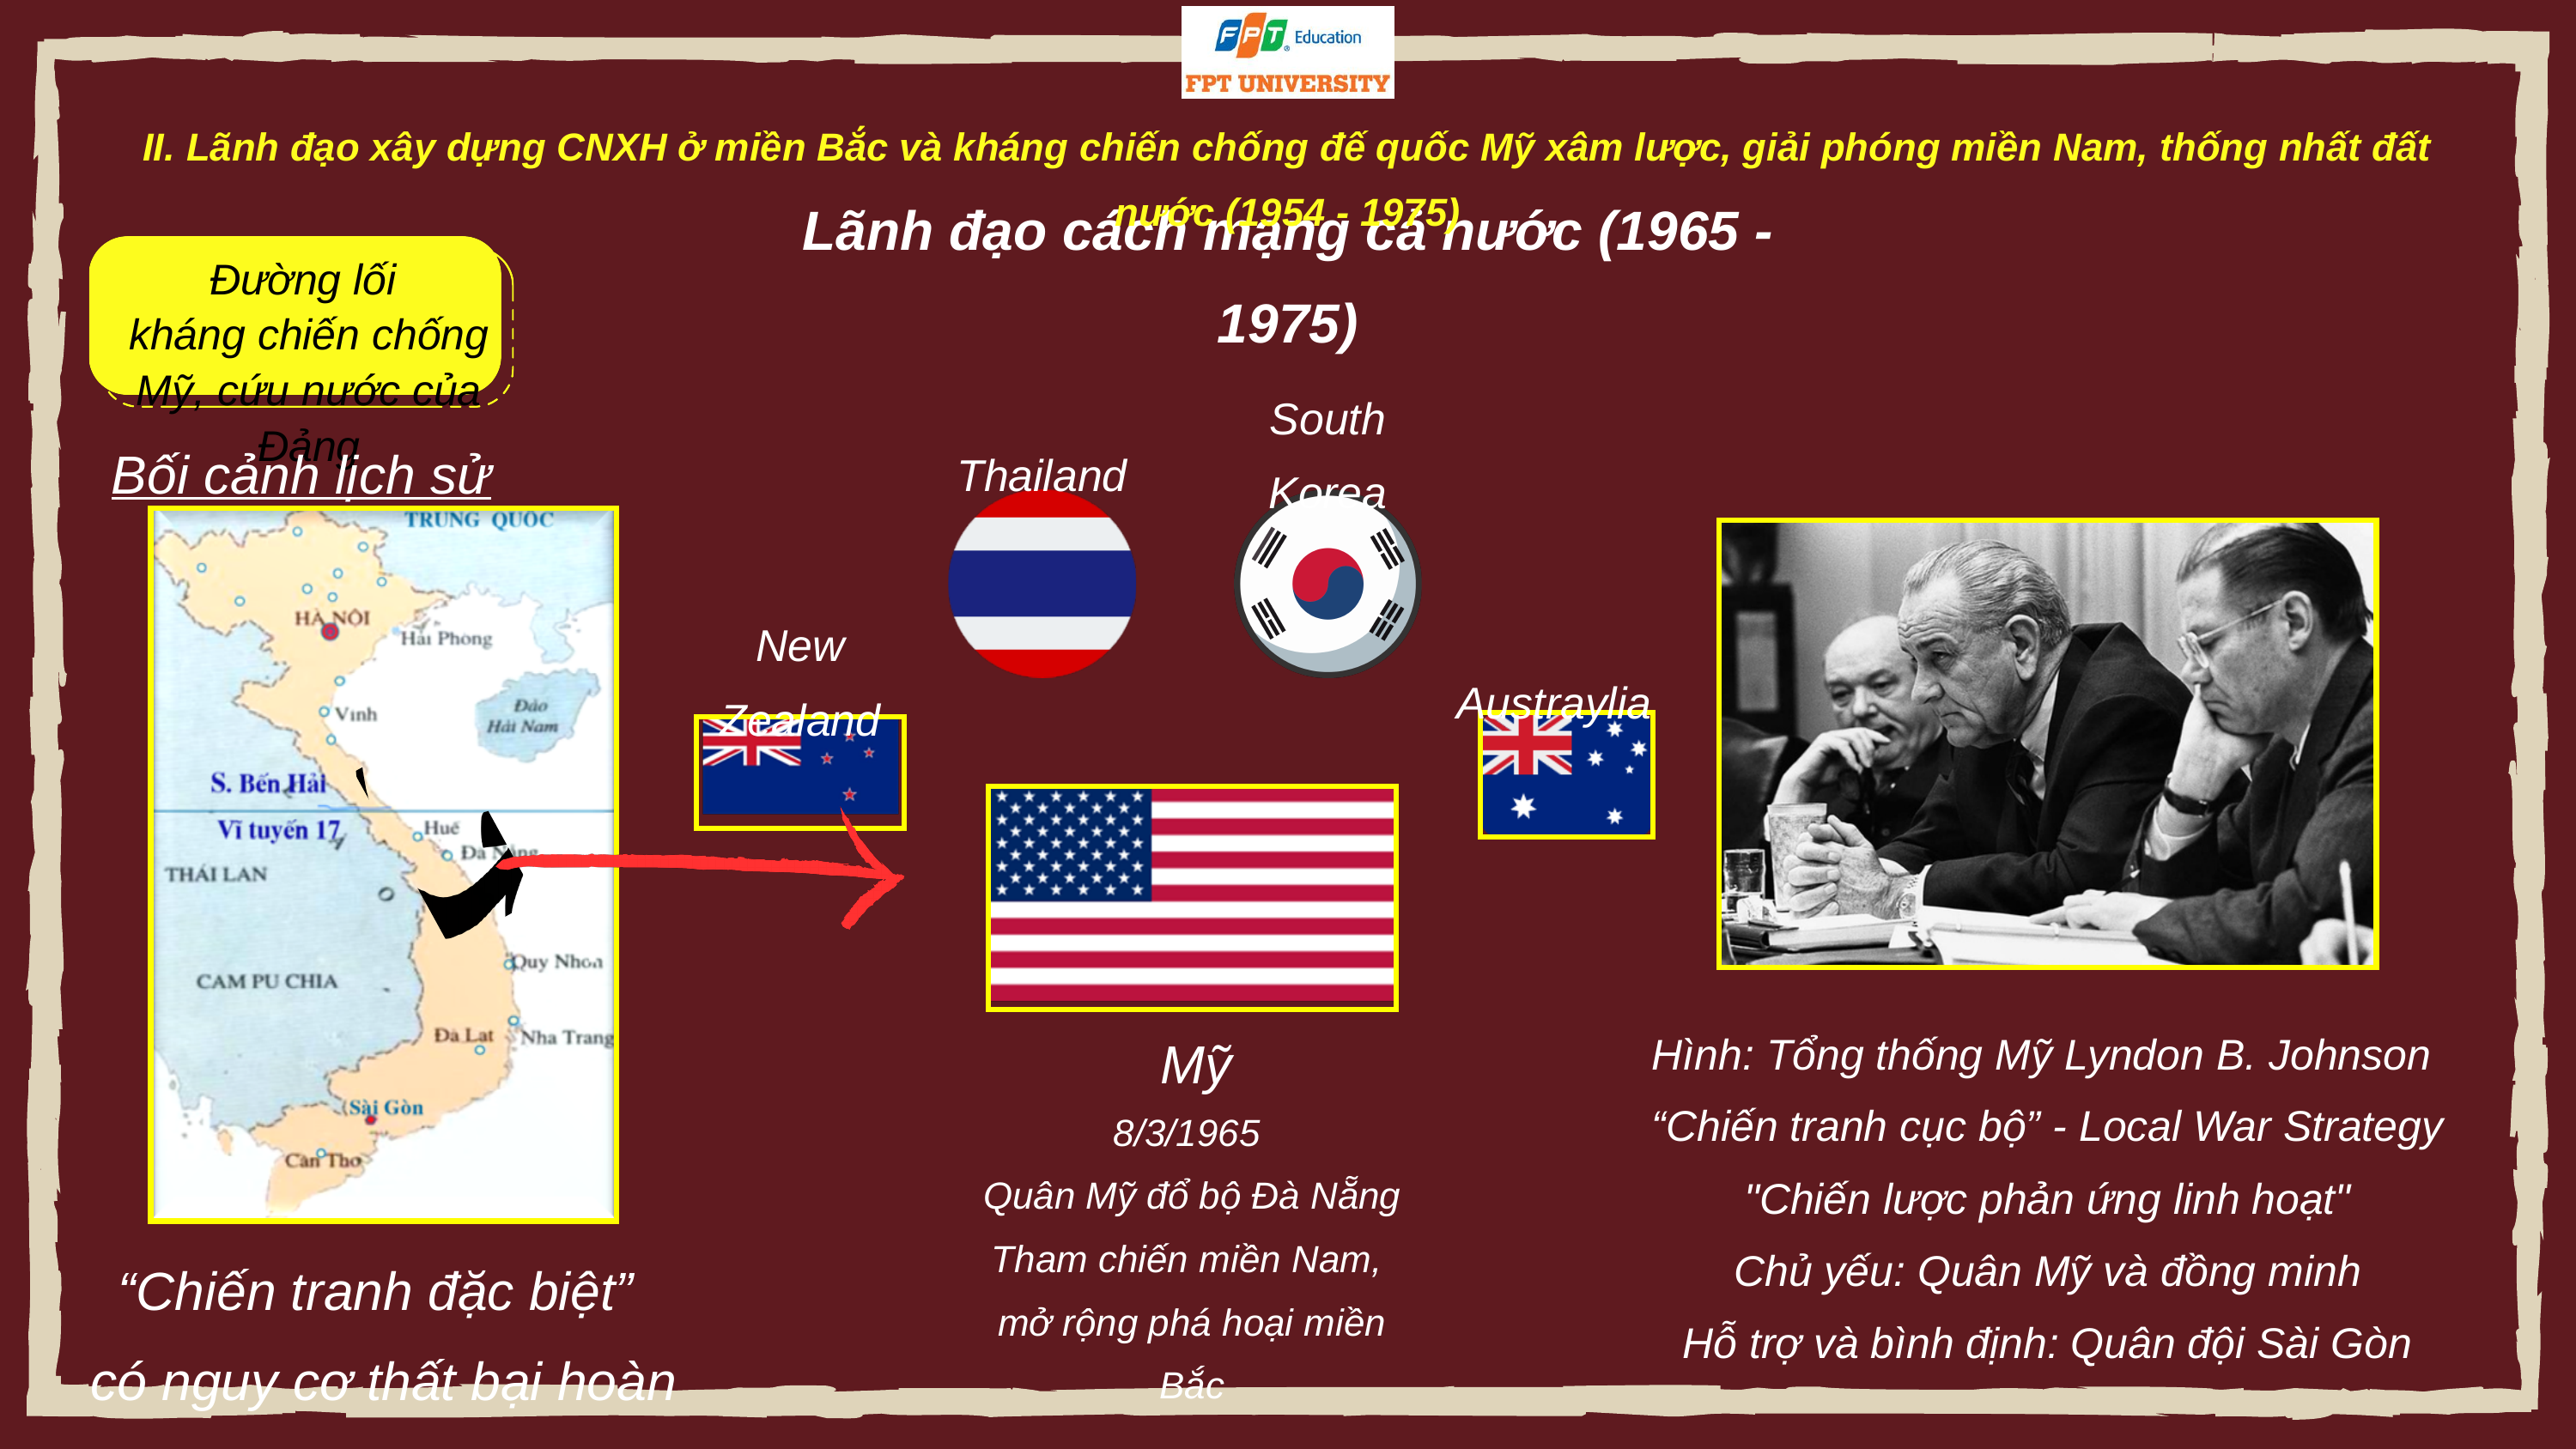

II. Lãnh đạo xây dựng CNXH ở miền Bắc và kháng chiến chống đế quốc Mỹ xâm lược, giải phóng miền Nam, thống nhất đất nước (1954 - 1975)
Lãnh đạo cách mạng cả nước (1965 - 1975)

Đường lối
kháng chiến chống Mỹ, cứu nước của Đảng
South Korea
Bối cảnh lịch sử
Thailand

New Zealand
Austraylia

Mỹ

Hình: Tổng thống Mỹ Lyndon B. Johnson
“Chiến tranh cục bộ” - Local War Strategy
"Chiến lược phản ứng linh hoạt"
Chủ yếu: Quân Mỹ và đồng minh
Hỗ trợ và bình định: Quân đội Sài Gòn
8/3/1965
Quân Mỹ đổ bộ Đà Nẵng
Tham chiến miền Nam,
mở rộng phá hoại miền Bắc
“Chiến tranh đặc biệt”
có nguy cơ thất bại hoàn toàn